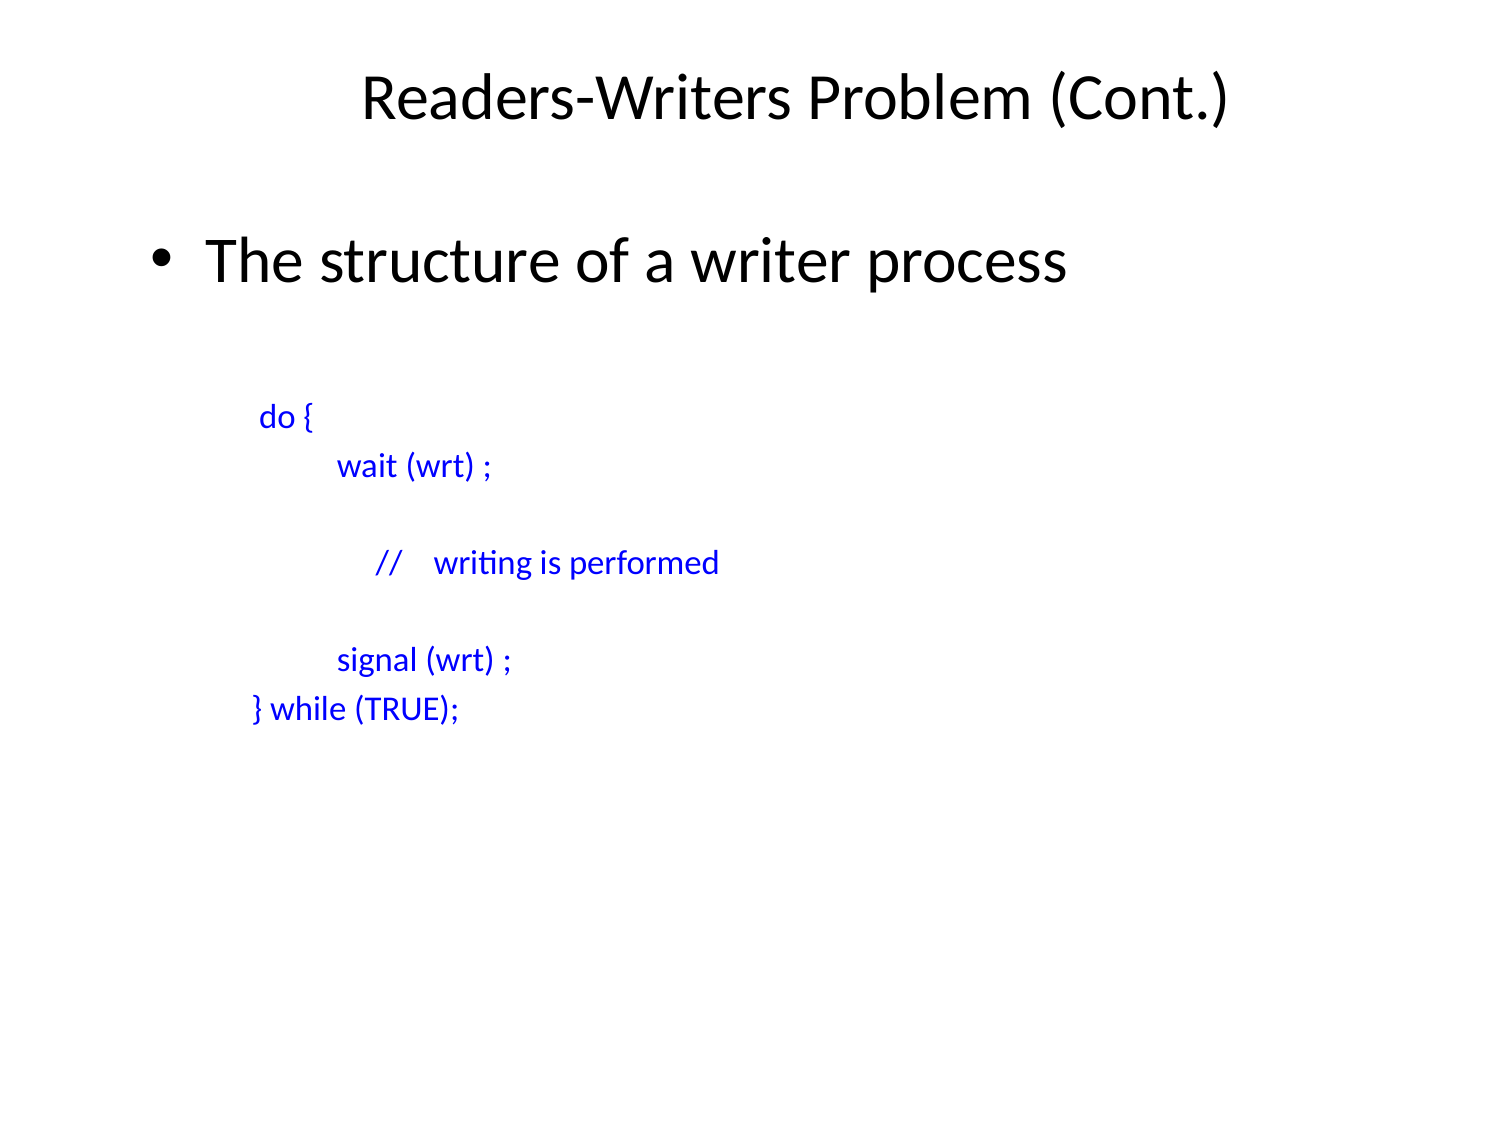

# Readers-Writers Problem (Cont.)
The structure of a writer process

              do {
                        wait (wrt) ;

                             //    writing is performed

                        signal (wrt) ;
             } while (TRUE);